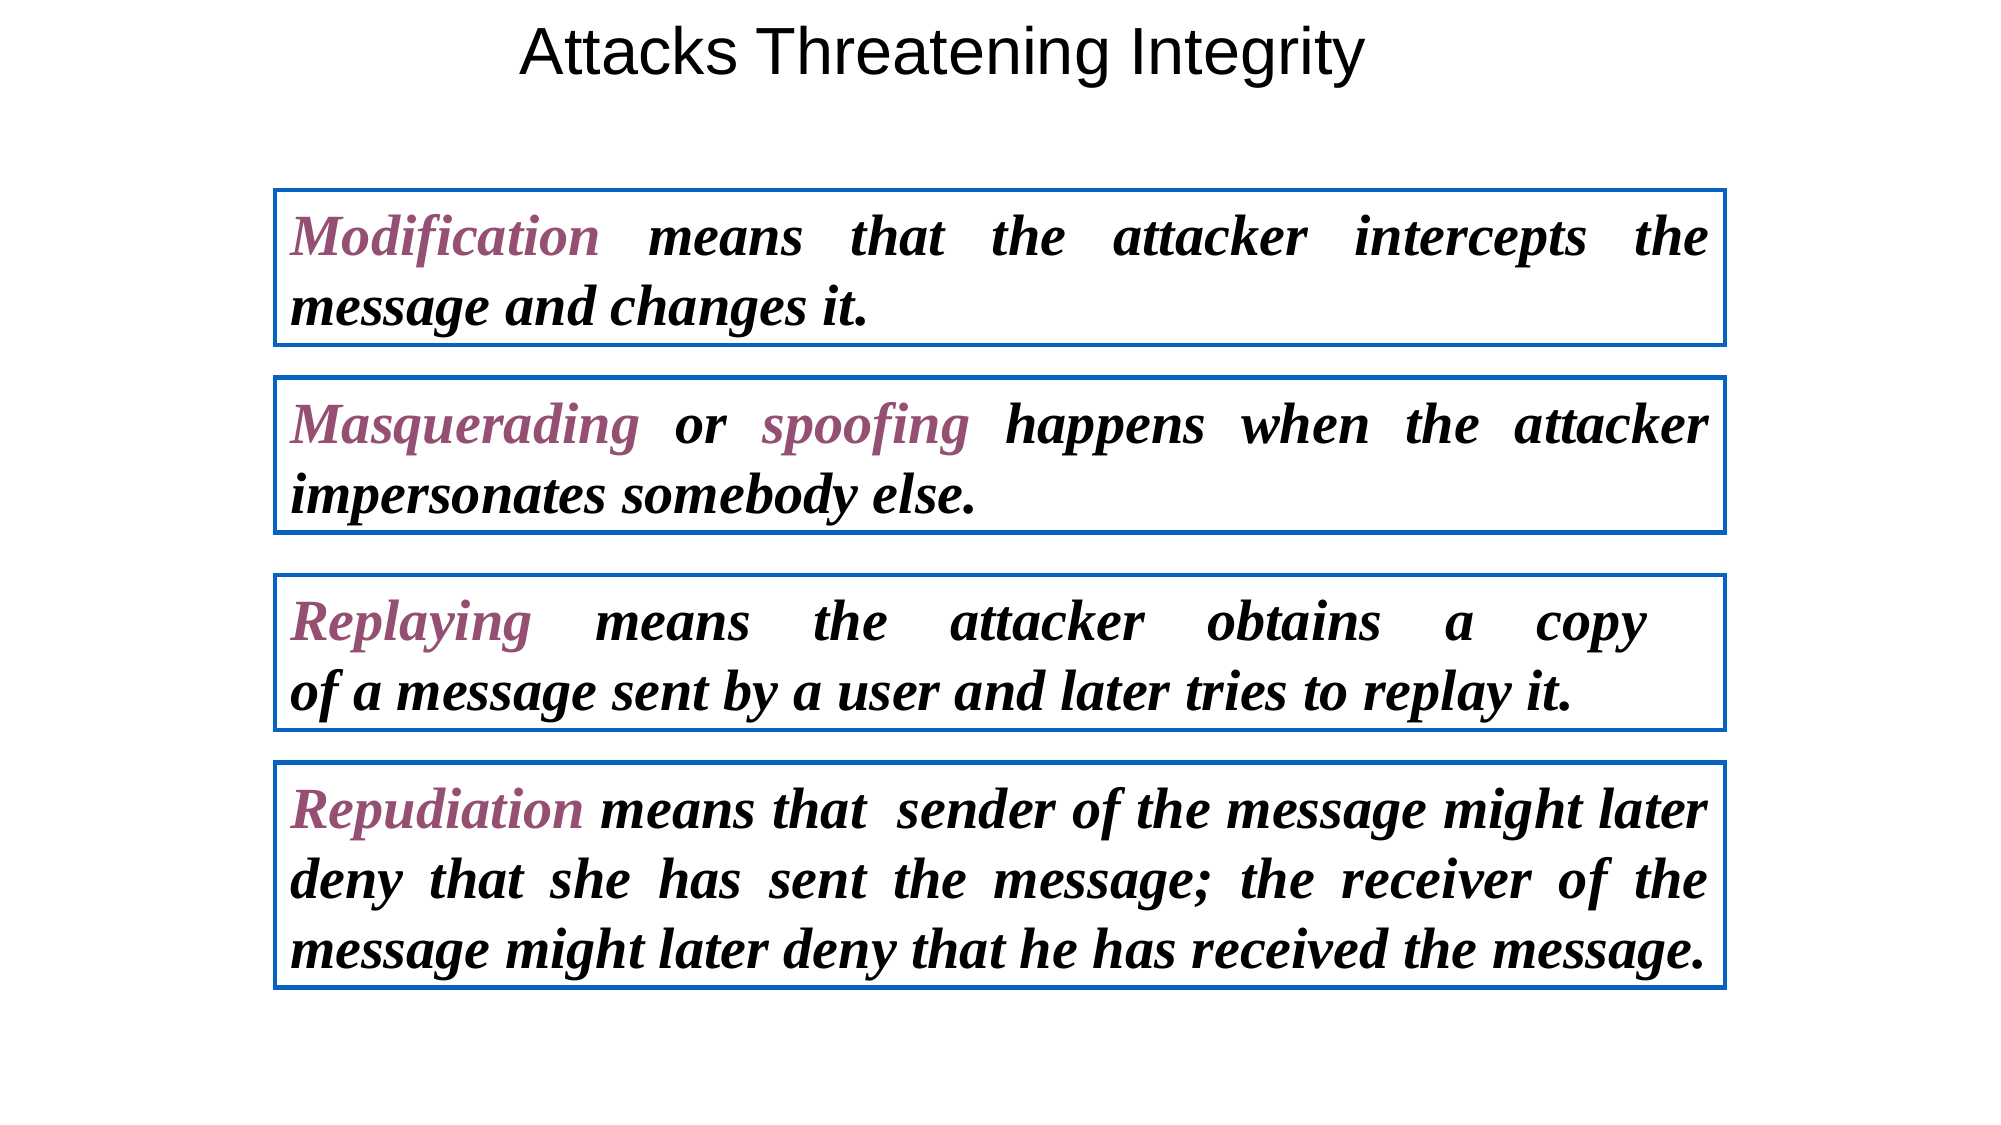

Attacks Threatening Integrity
Modification means that the attacker intercepts the message and changes it.
Masquerading or spoofing happens when the attacker impersonates somebody else.
Replaying means the attacker obtains a copy
of a message sent by a user and later tries to replay it.
Repudiation means that  sender of the message might later deny that she has sent the message; the receiver of the message might later deny that he has received the message.